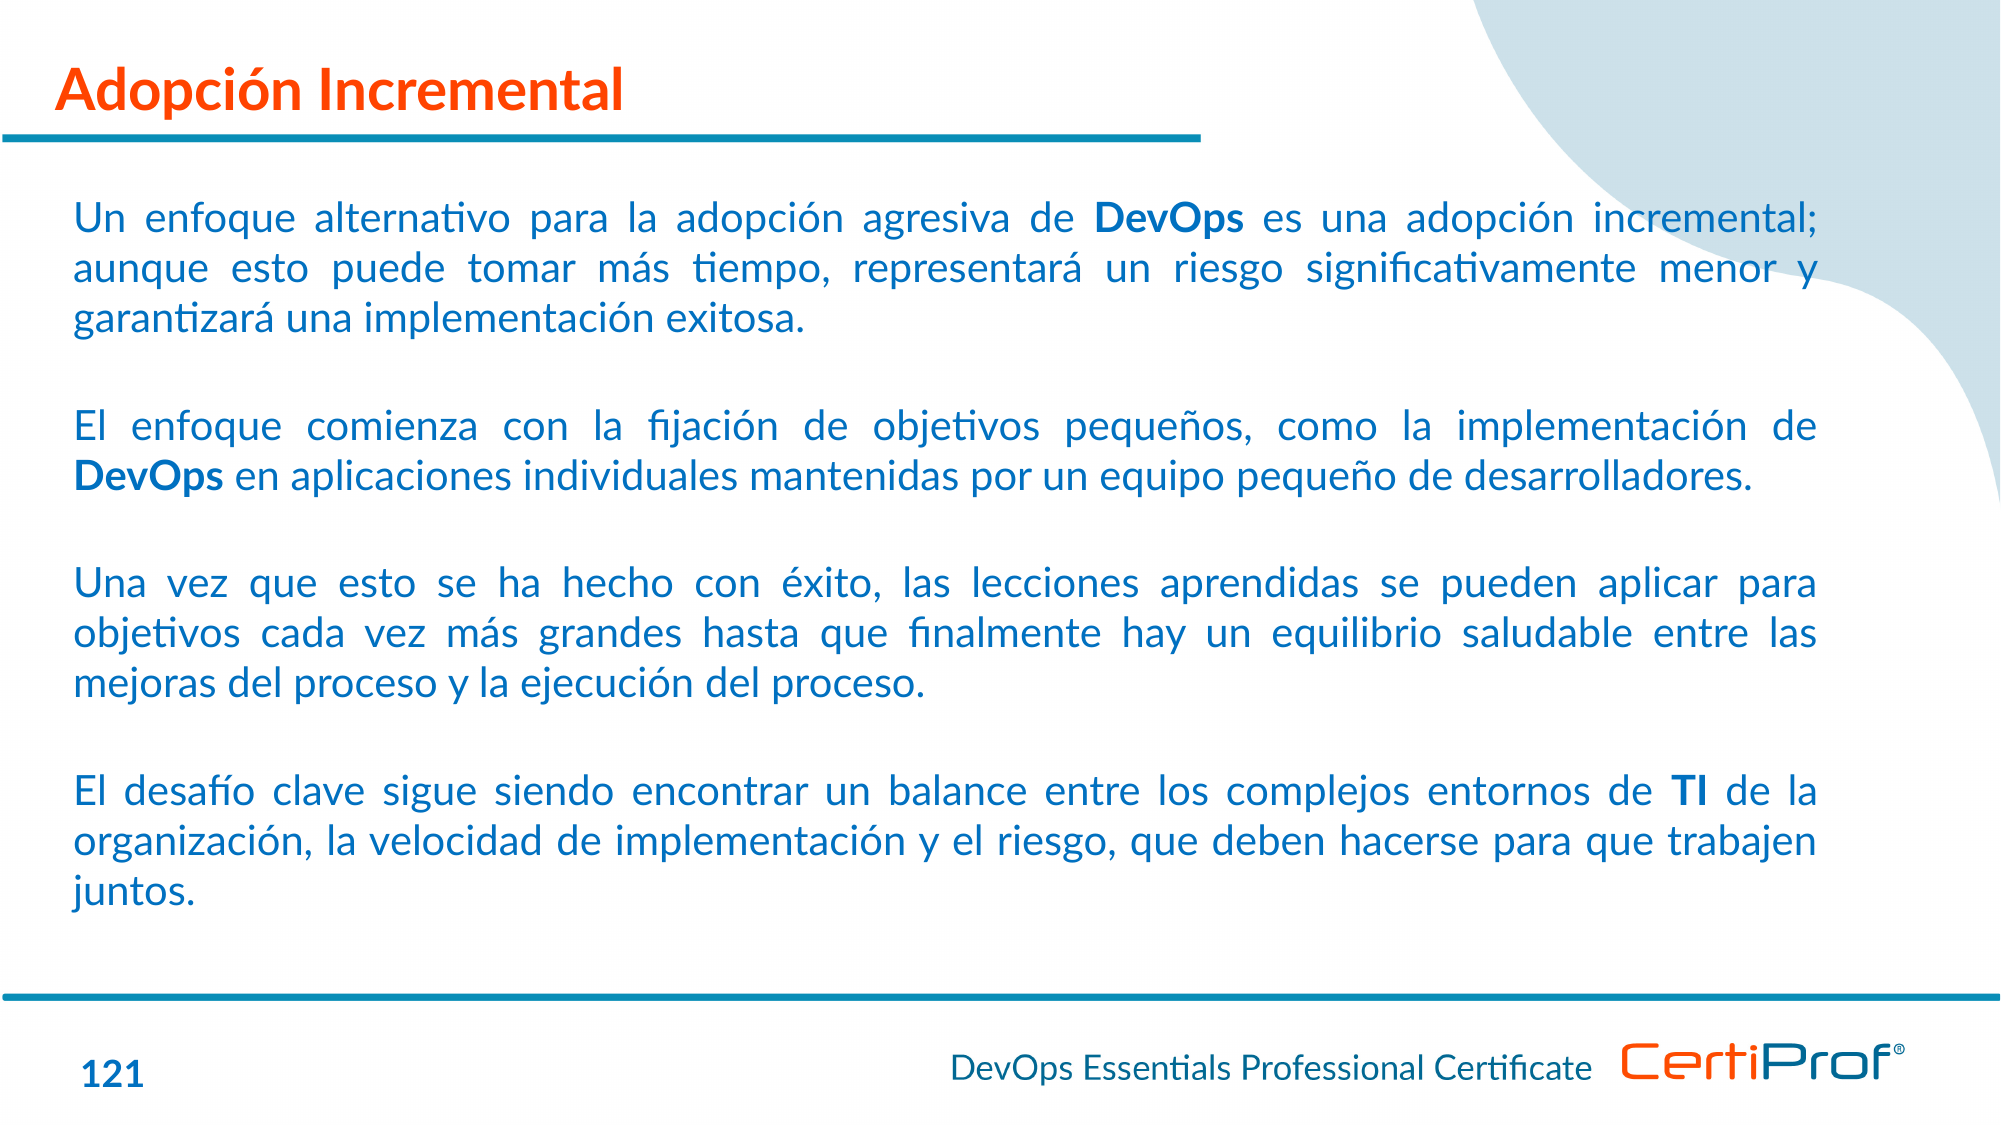

Adopción Incremental
Un enfoque alternativo para la adopción agresiva de DevOps es una adopción incremental; aunque esto puede tomar más tiempo, representará un riesgo significativamente menor y garantizará una implementación exitosa.

El enfoque comienza con la fijación de objetivos pequeños, como la implementación de DevOps en aplicaciones individuales mantenidas por un equipo pequeño de desarrolladores.

Una vez que esto se ha hecho con éxito, las lecciones aprendidas se pueden aplicar para objetivos cada vez más grandes hasta que finalmente hay un equilibrio saludable entre las mejoras del proceso y la ejecución del proceso.

El desafío clave sigue siendo encontrar un balance entre los complejos entornos de TI de la organización, la velocidad de implementación y el riesgo, que deben hacerse para que trabajen juntos.